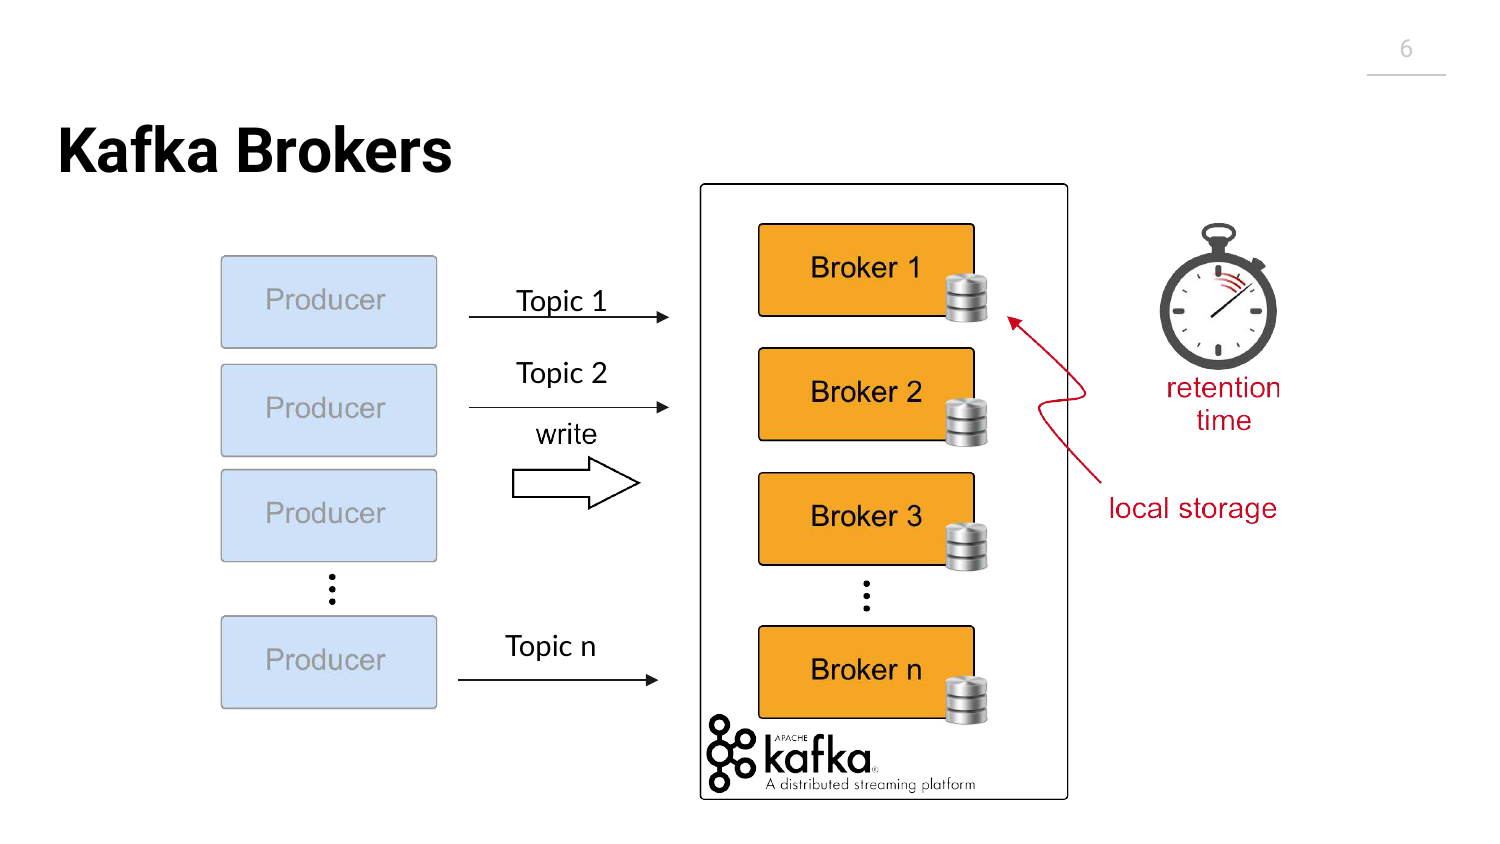

6

# Kafka Brokers

Topic 1
Topic 2
Topic n